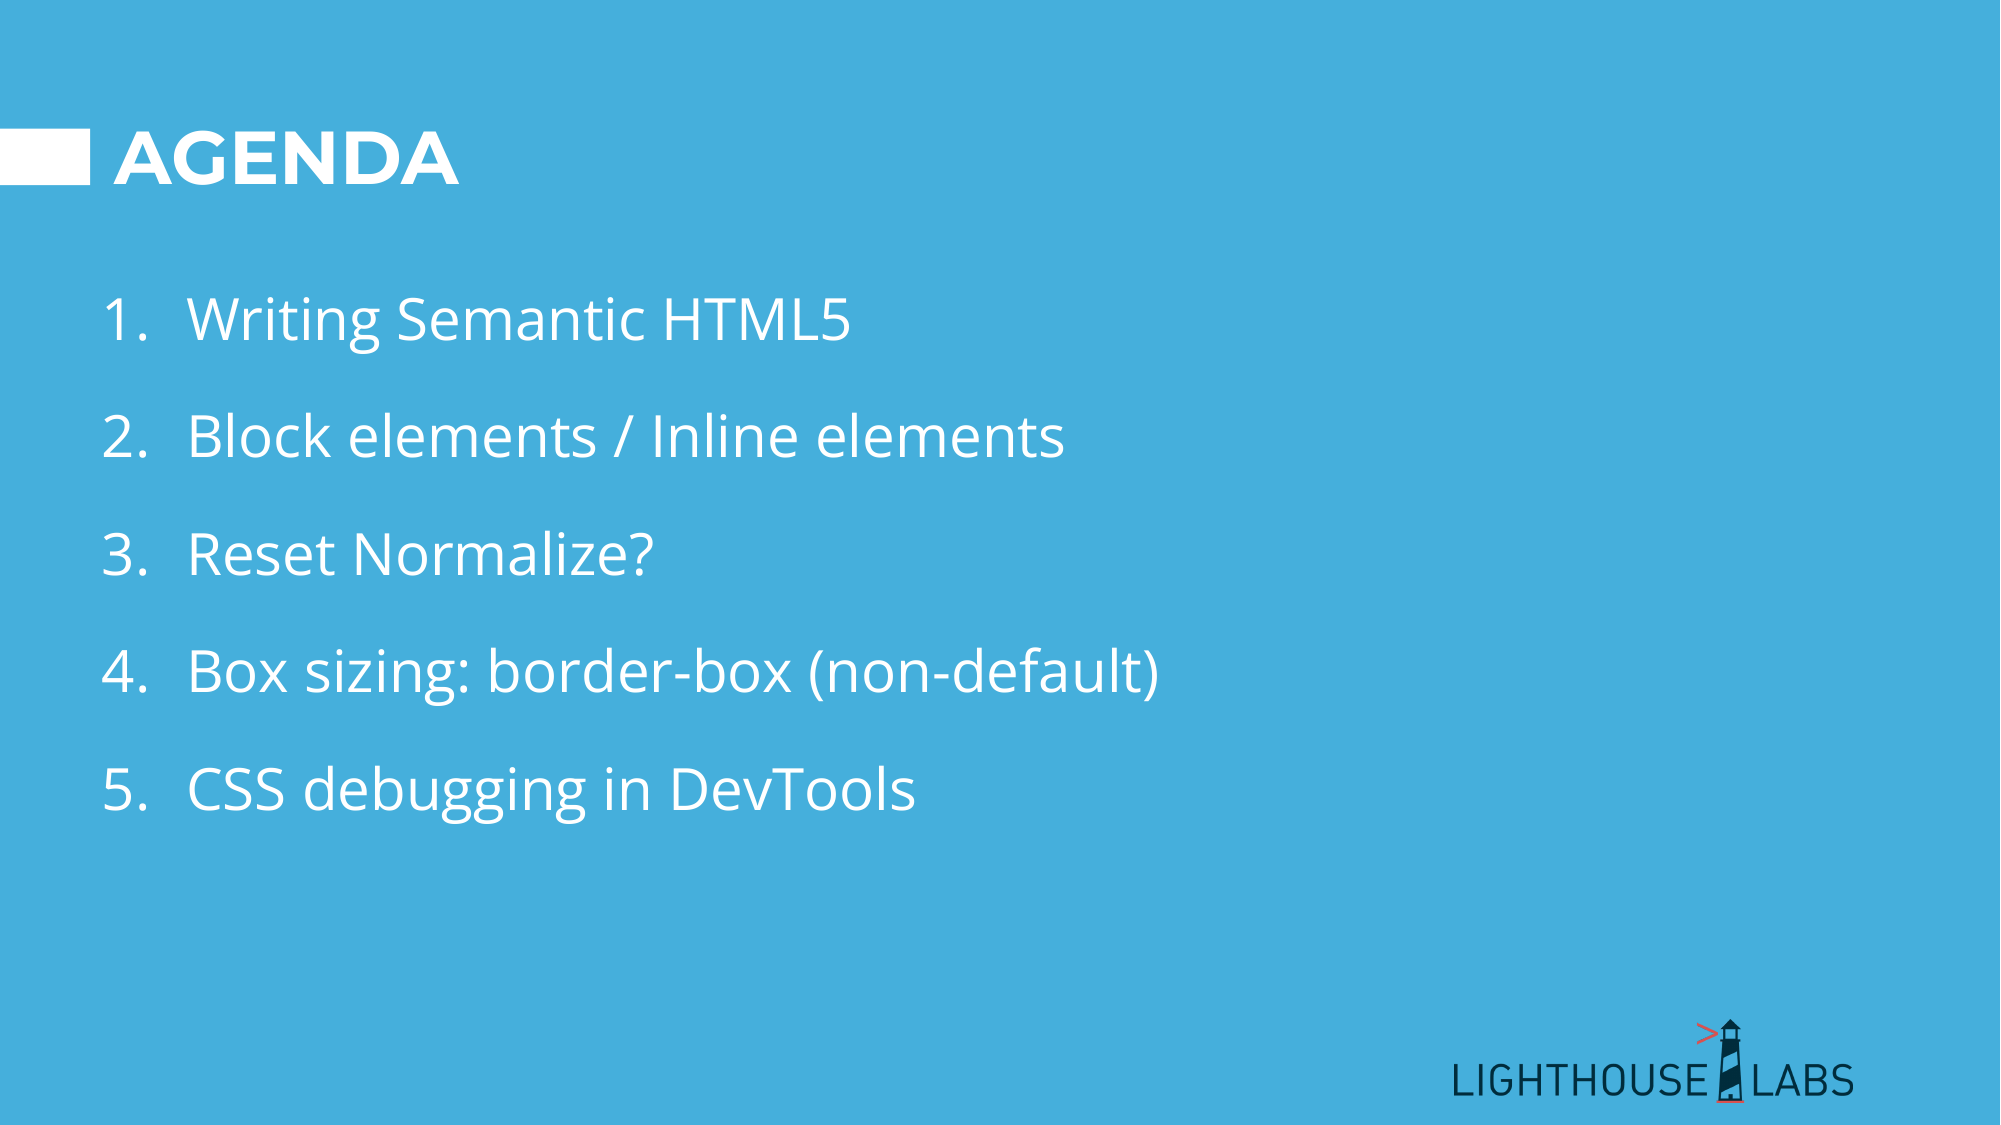

# AGENDA
Writing Semantic HTML5
Block elements / Inline elements
Reset Normalize?
Box sizing: border-box (non-default)
CSS debugging in DevTools